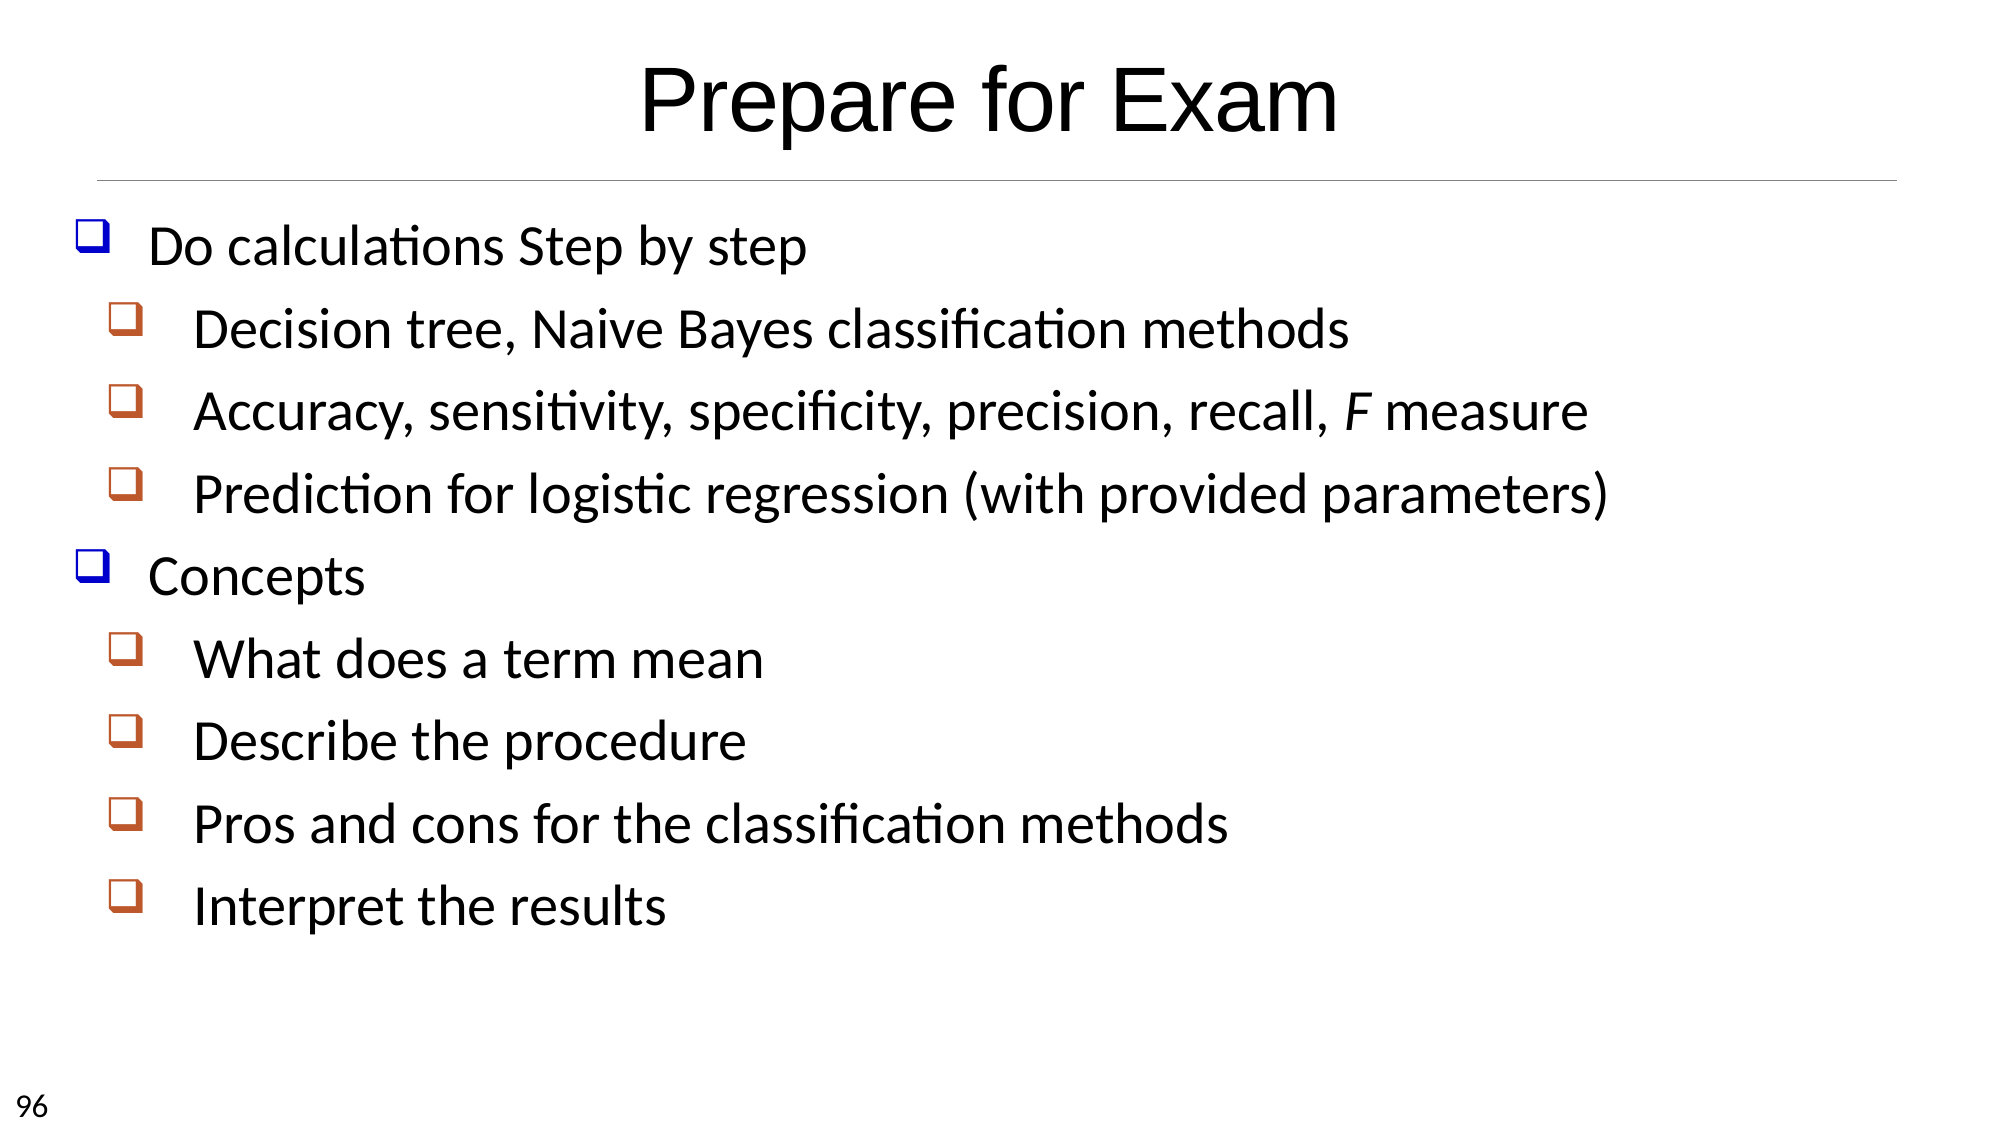

# Prepare for Exam
Do calculations Step by step
Decision tree, Naive Bayes classification methods
Accuracy, sensitivity, specificity, precision, recall, F measure
Prediction for logistic regression (with provided parameters)
Concepts
What does a term mean
Describe the procedure
Pros and cons for the classification methods
Interpret the results